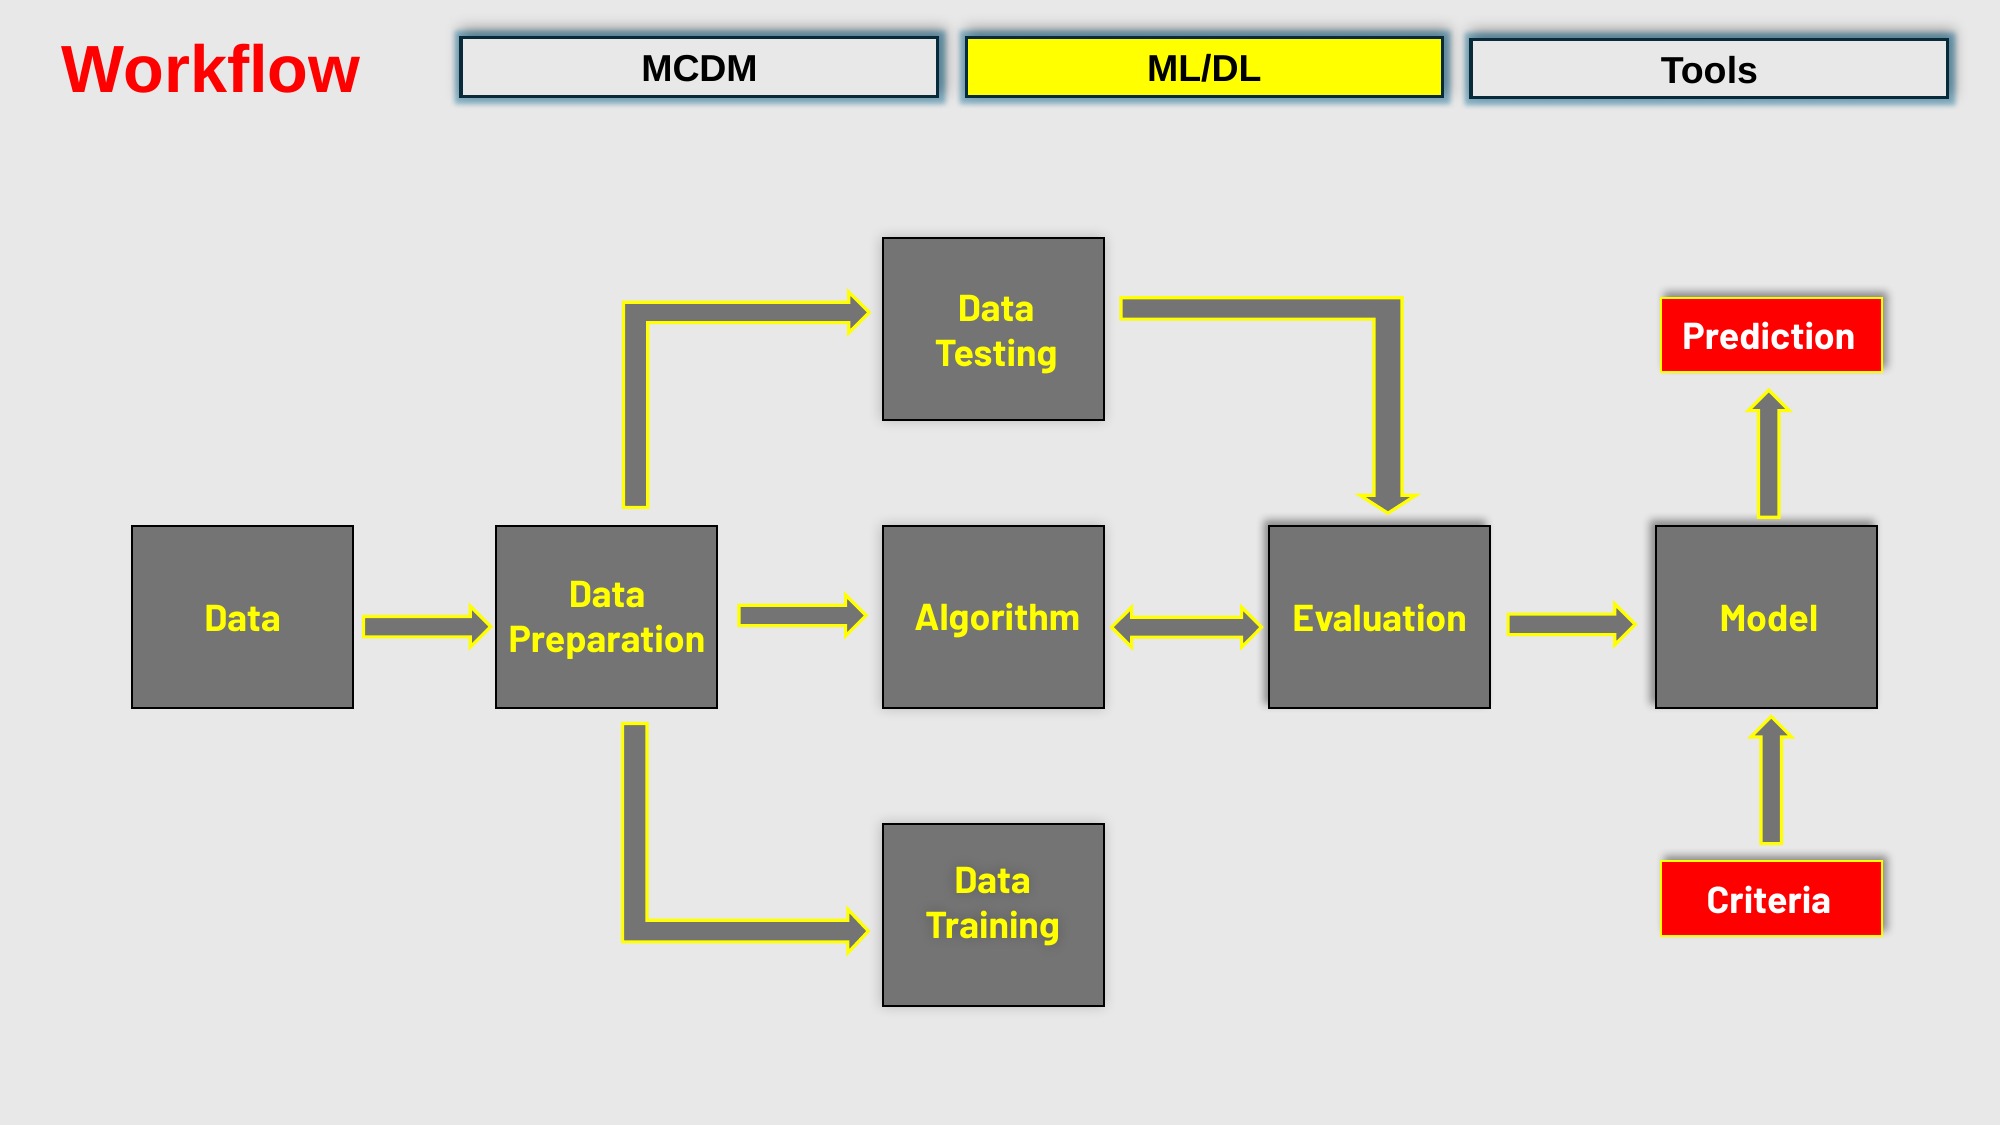

Workflow
MCDM
ML/DL
Tools

Data
Testing

Prediction

Data
Preparation
Algorithm
Data
Evaluation
Model

Data
Training

Criteria